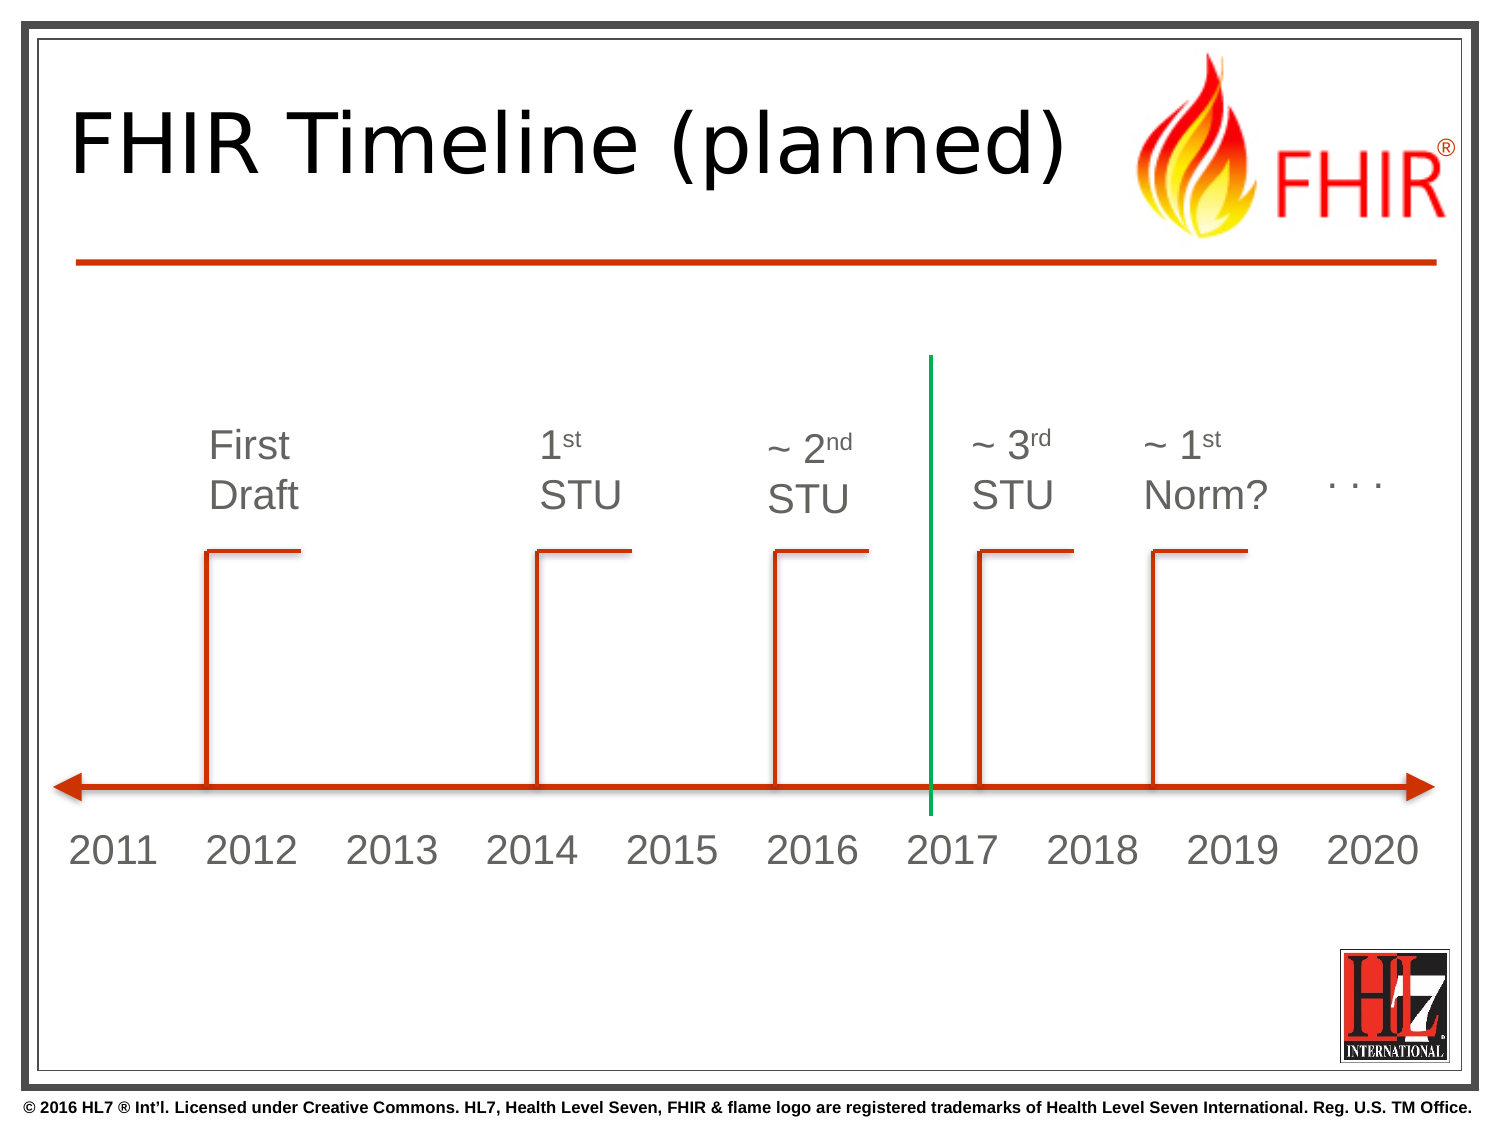

# FHIR Timeline (planned)
First
Draft
~ 3rd
STU
1st
STU
~ 1st
Norm?
~ 2nd
STU
. . .
2011
2012
2013
2014
2015
2016
2017
2018
2019
2020